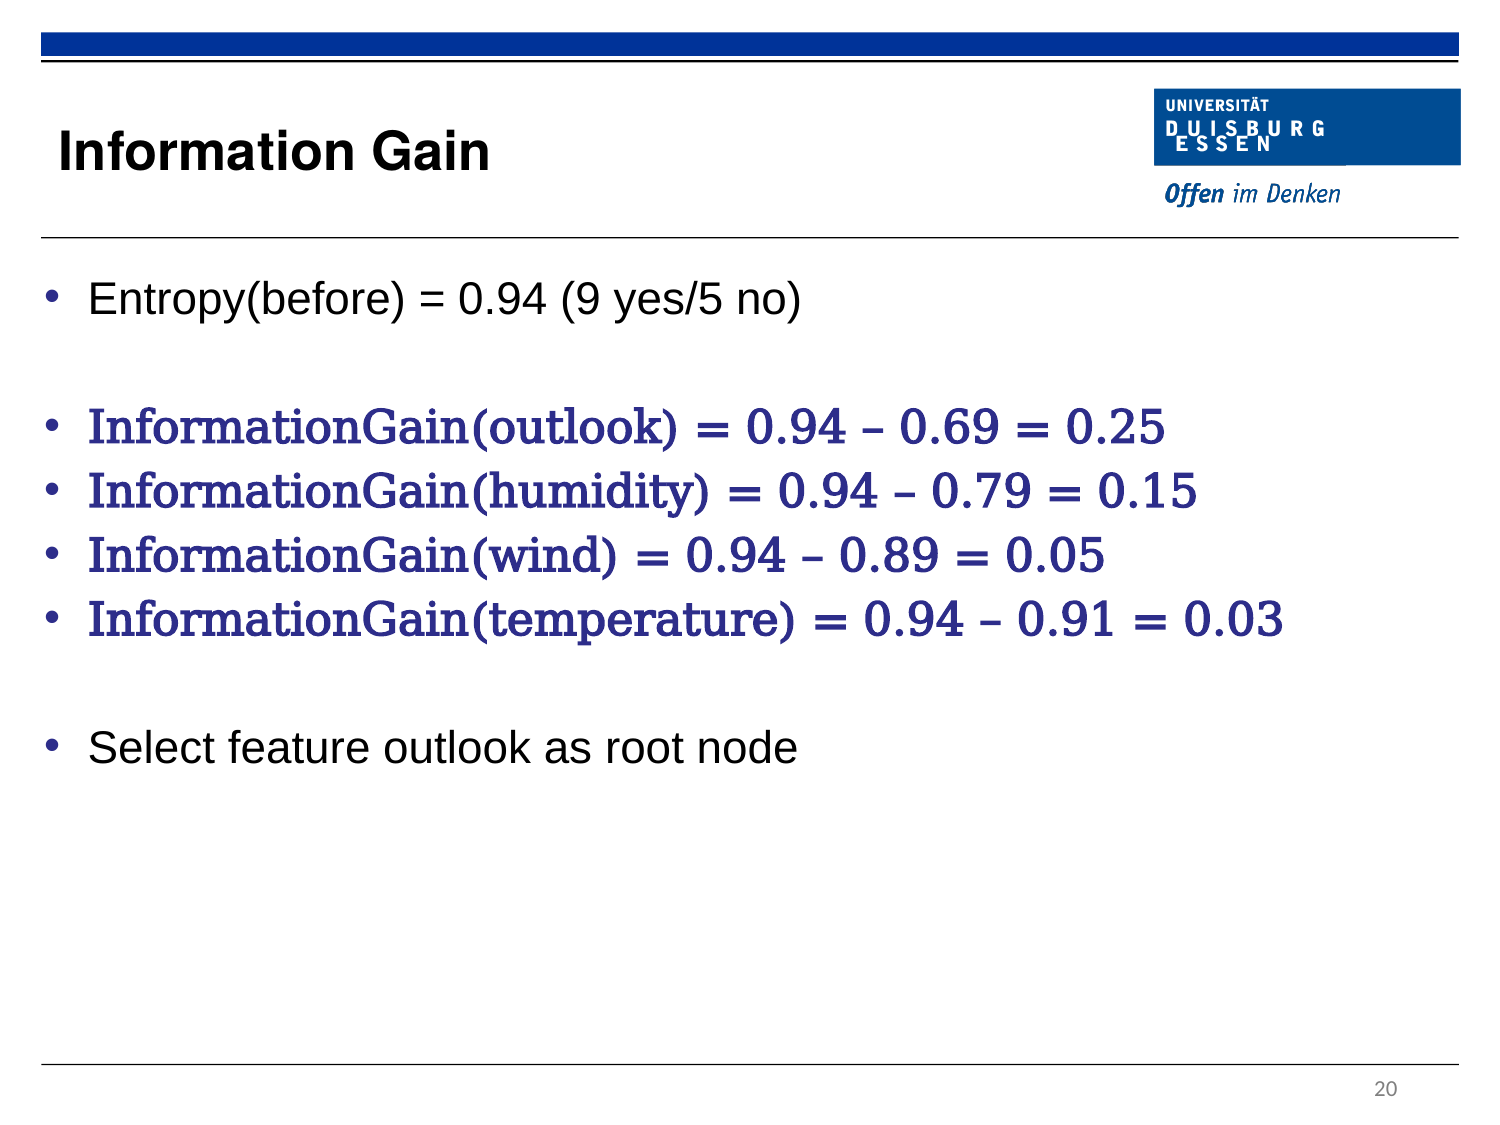

# Information Gain
Entropy(before) = 0.94 (9 yes/5 no)

InformationGain(outlook) = 0.94 – 0.69 = 0.25
InformationGain(humidity) = 0.94 – 0.79 = 0.15
InformationGain(wind) = 0.94 – 0.89 = 0.05
InformationGain(temperature) = 0.94 – 0.91 = 0.03

Select feature outlook as root node